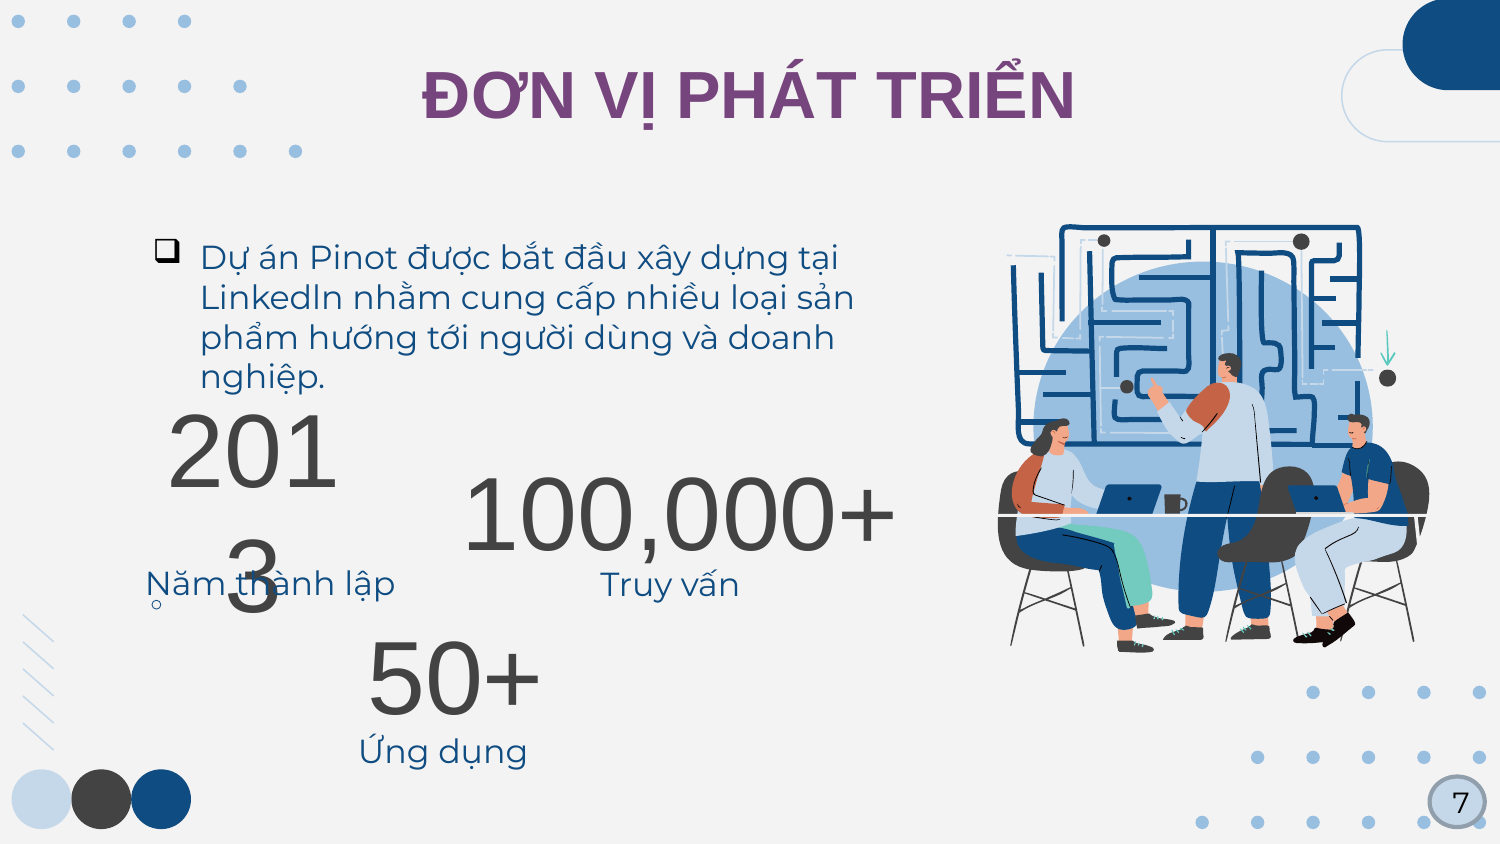

ĐƠN VỊ PHÁT TRIỂN

Dự án Pinot được bắt đầu xây dựng tại Linkedln nhằm cung cấp nhiều loại sản phẩm hướng tới người dùng và doanh nghiệp.

2013
100,000+
Năm thành lập
Truy vấn

50+
Ứng dụng
7